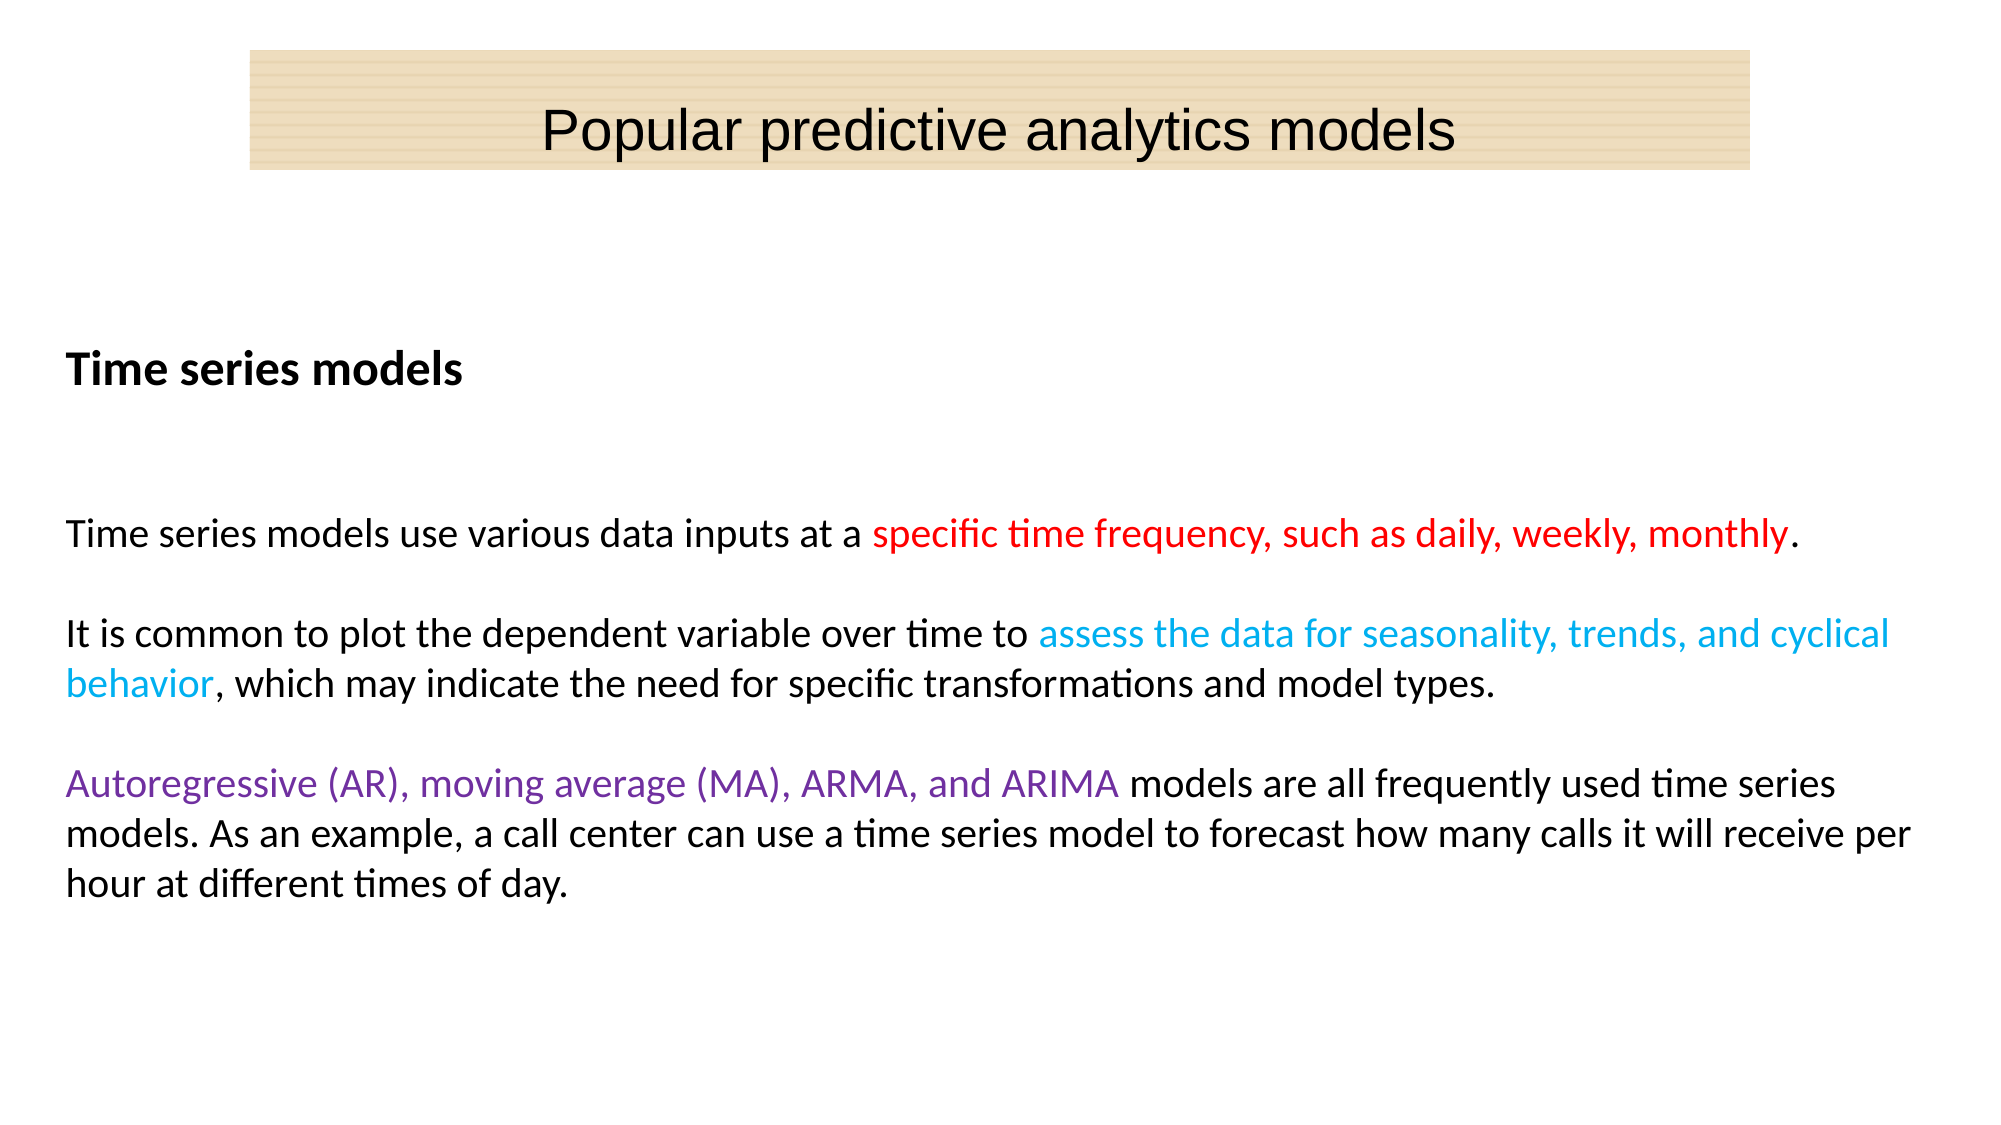

Popular predictive analytics models
Time series models

Time series models use various data inputs at a specific time frequency, such as daily, weekly, monthly.

It is common to plot the dependent variable over time to assess the data for seasonality, trends, and cyclical behavior, which may indicate the need for specific transformations and model types.

Autoregressive (AR), moving average (MA), ARMA, and ARIMA models are all frequently used time series models. As an example, a call center can use a time series model to forecast how many calls it will receive per hour at different times of day.